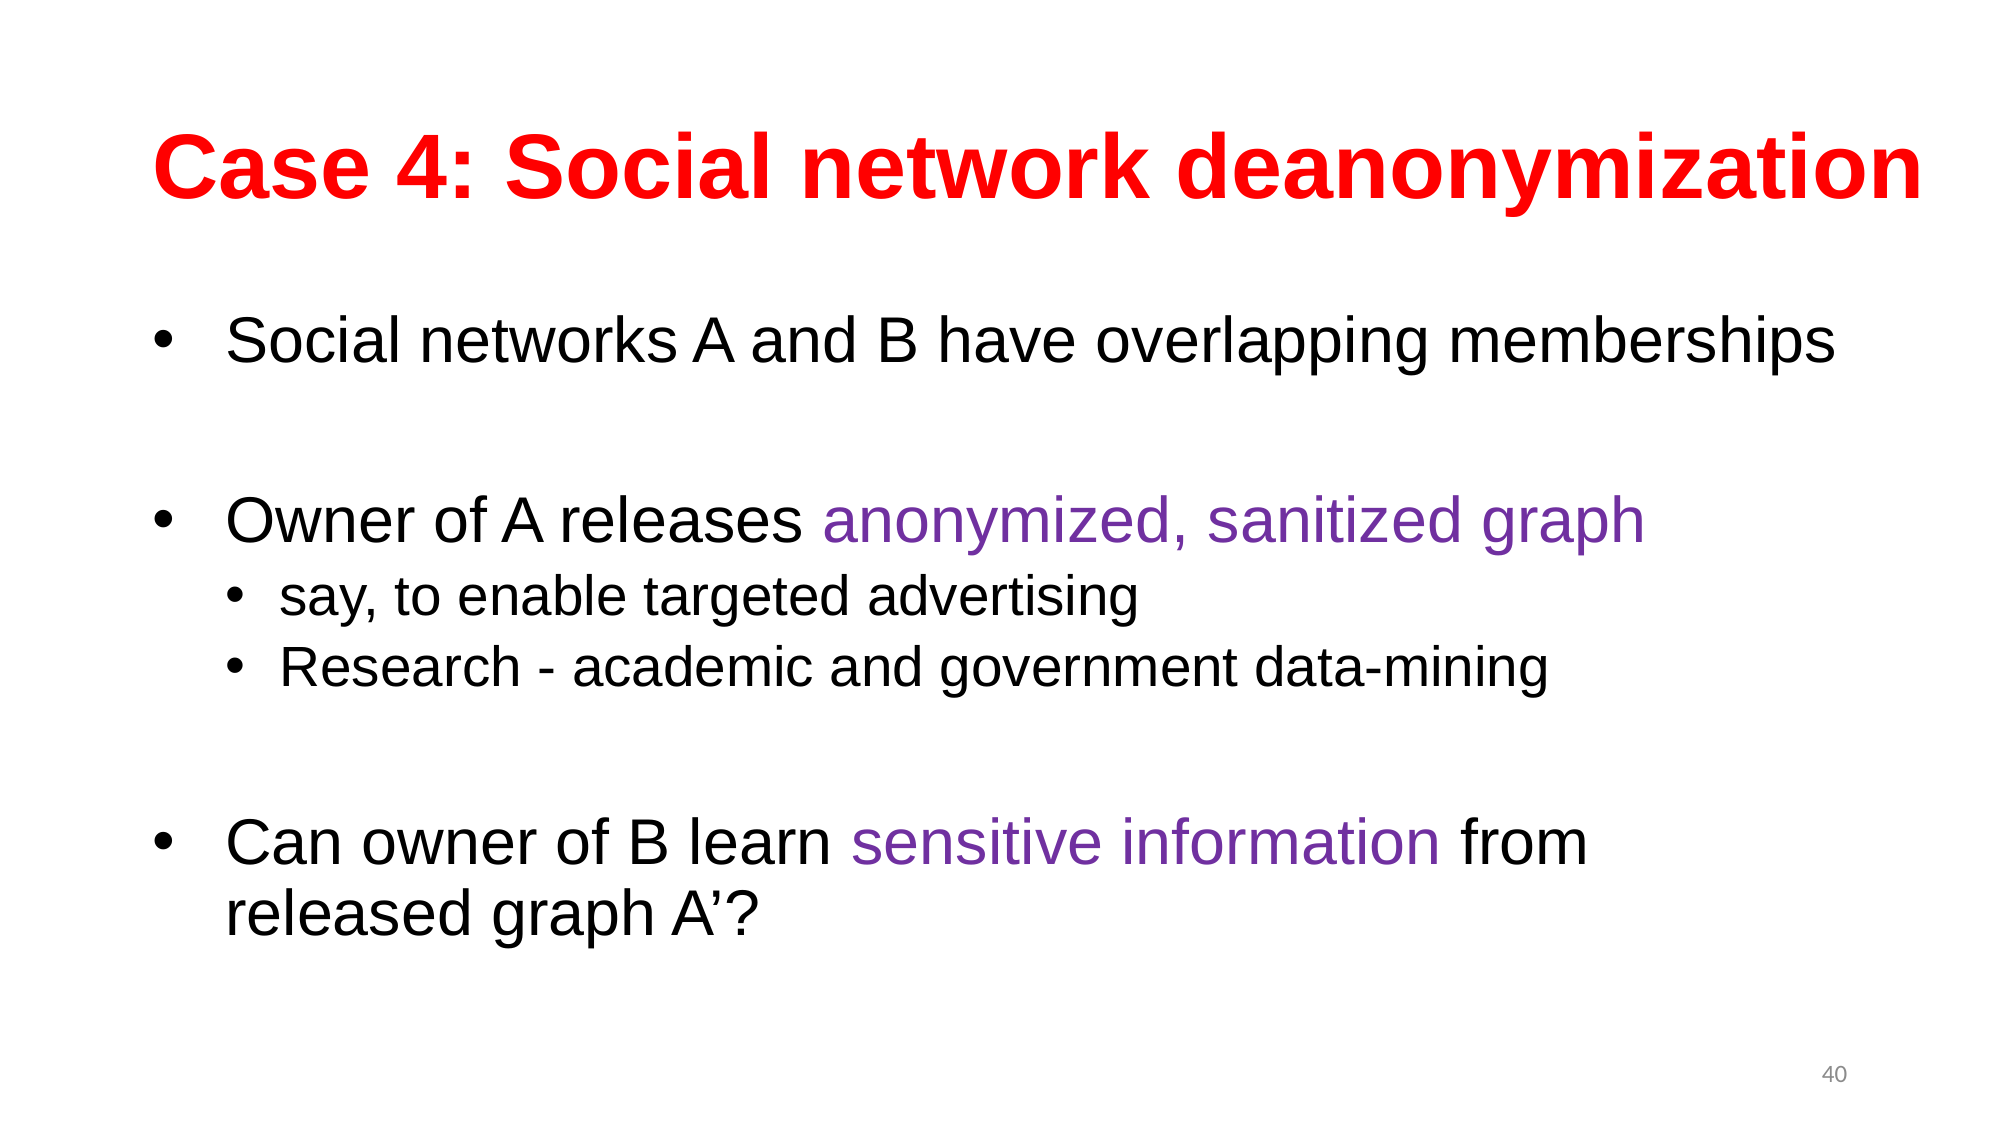

# Case 4: Social network deanonymization
Social networks A and B have overlapping memberships

Owner of A releases anonymized, sanitized graph
say, to enable targeted advertising
Research - academic and government data-mining

Can owner of B learn sensitive information from released graph A’?

40